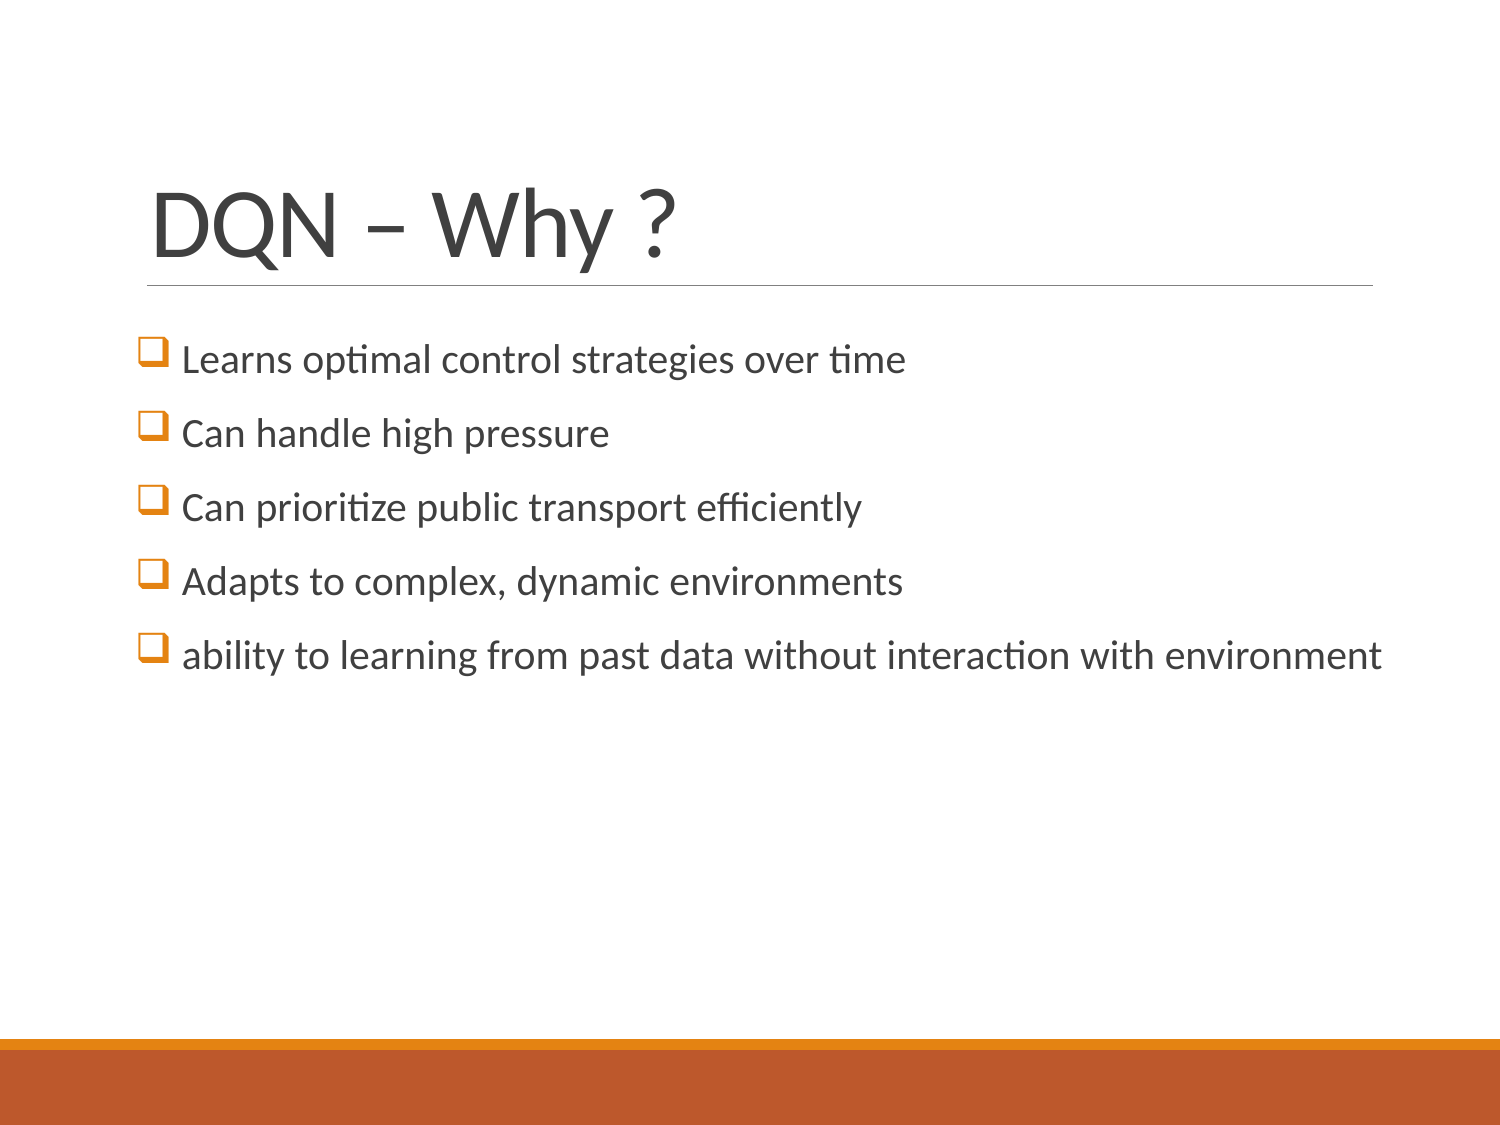

# DQN – Why ?
 Learns optimal control strategies over time
 Can handle high pressure
 Can prioritize public transport efficiently
 Adapts to complex, dynamic environments
 ability to learning from past data without interaction with environment